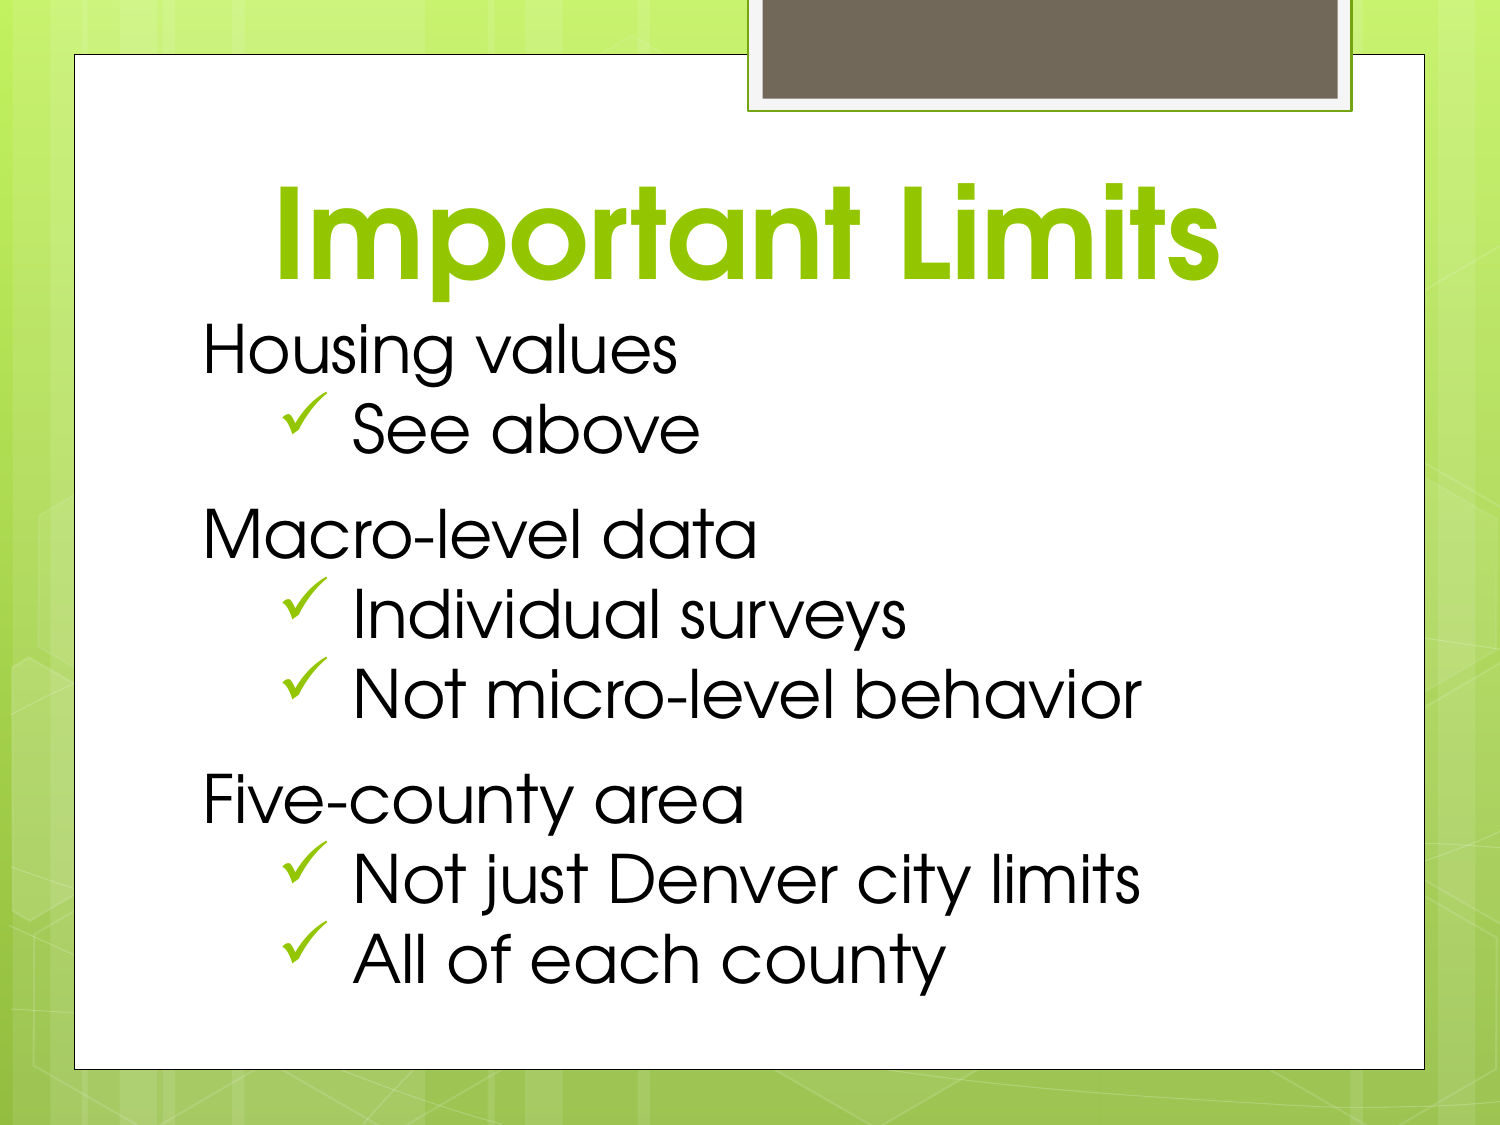

# Important Limits
Housing values
See above

Macro-level data
Individual surveys
Not micro-level behavior

Five-county area
Not just Denver city limits
All of each county